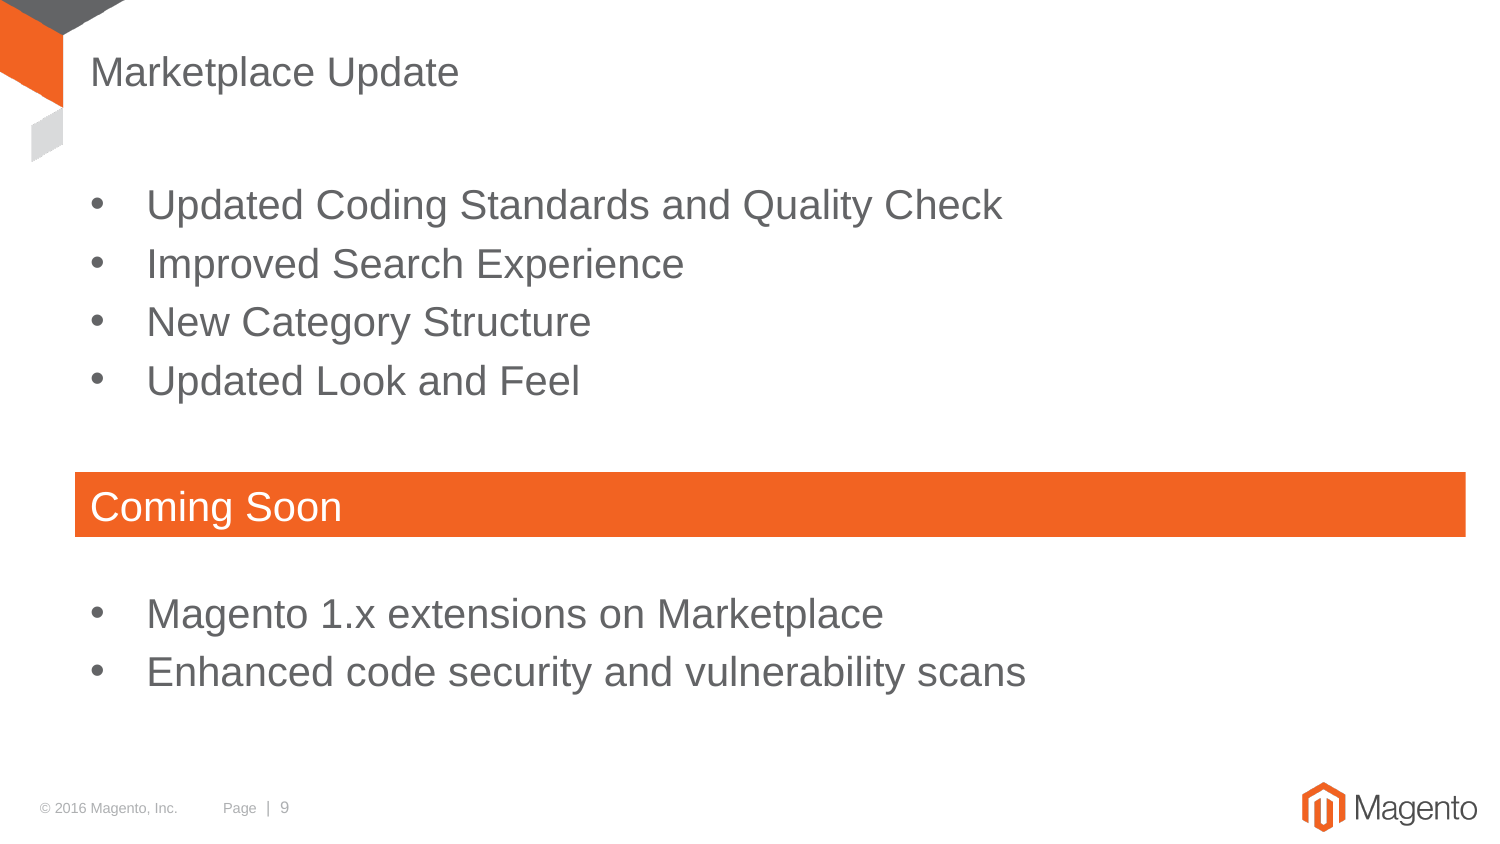

# Marketplace Update
Updated Coding Standards and Quality Check
Improved Search Experience
New Category Structure
Updated Look and Feel

Magento 1.x extensions on Marketplace
Enhanced code security and vulnerability scans

Coming Soon